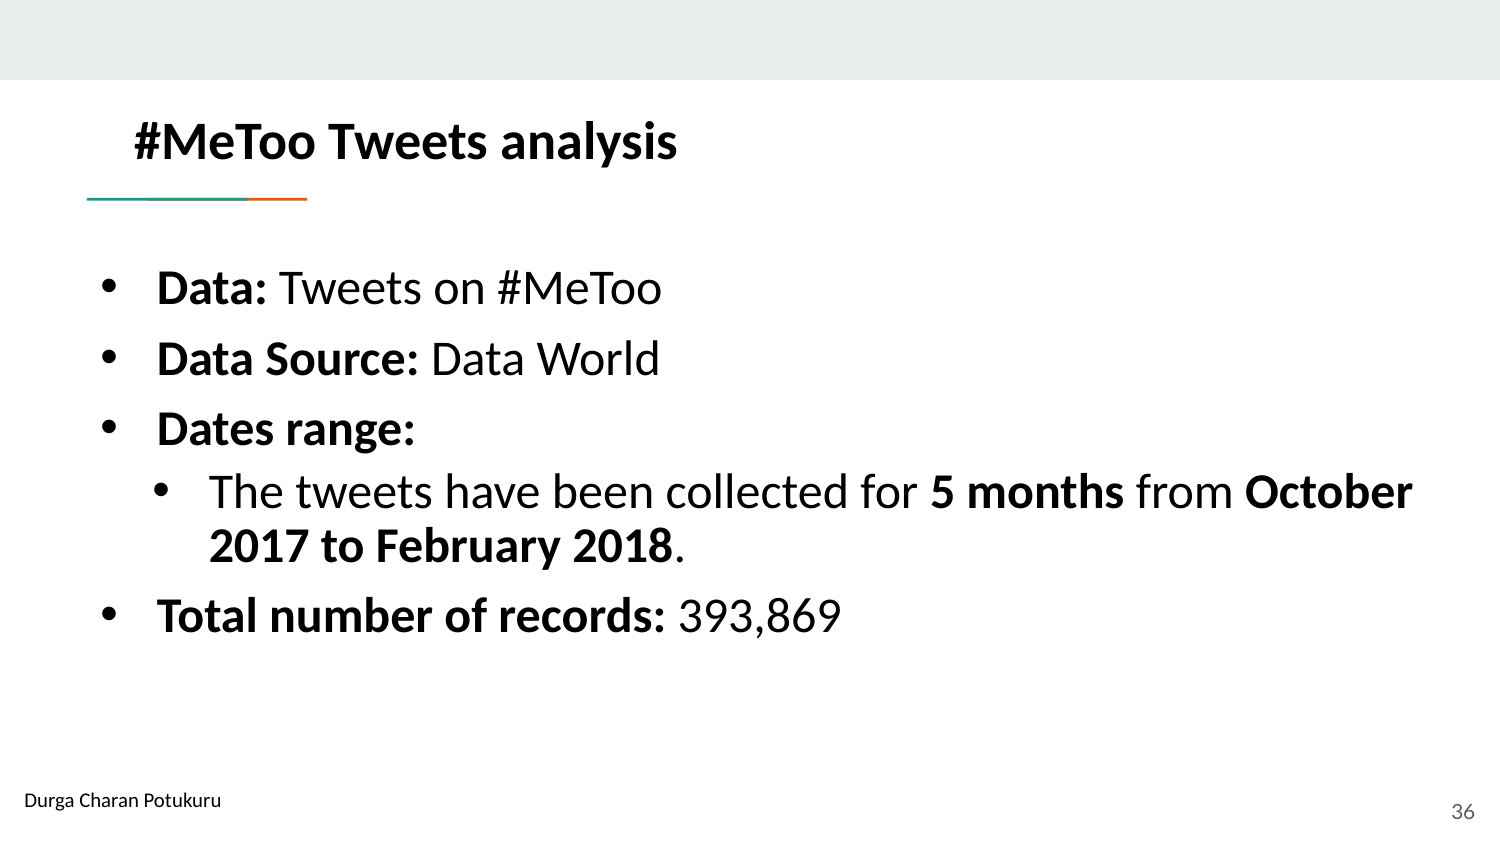

# #MeToo Tweets analysis

Data: Tweets on #MeToo
Data Source: Data World
Dates range:
The tweets have been collected for 5 months from October 2017 to February 2018.
Total number of records: 393,869

Durga Charan Potukuru
36